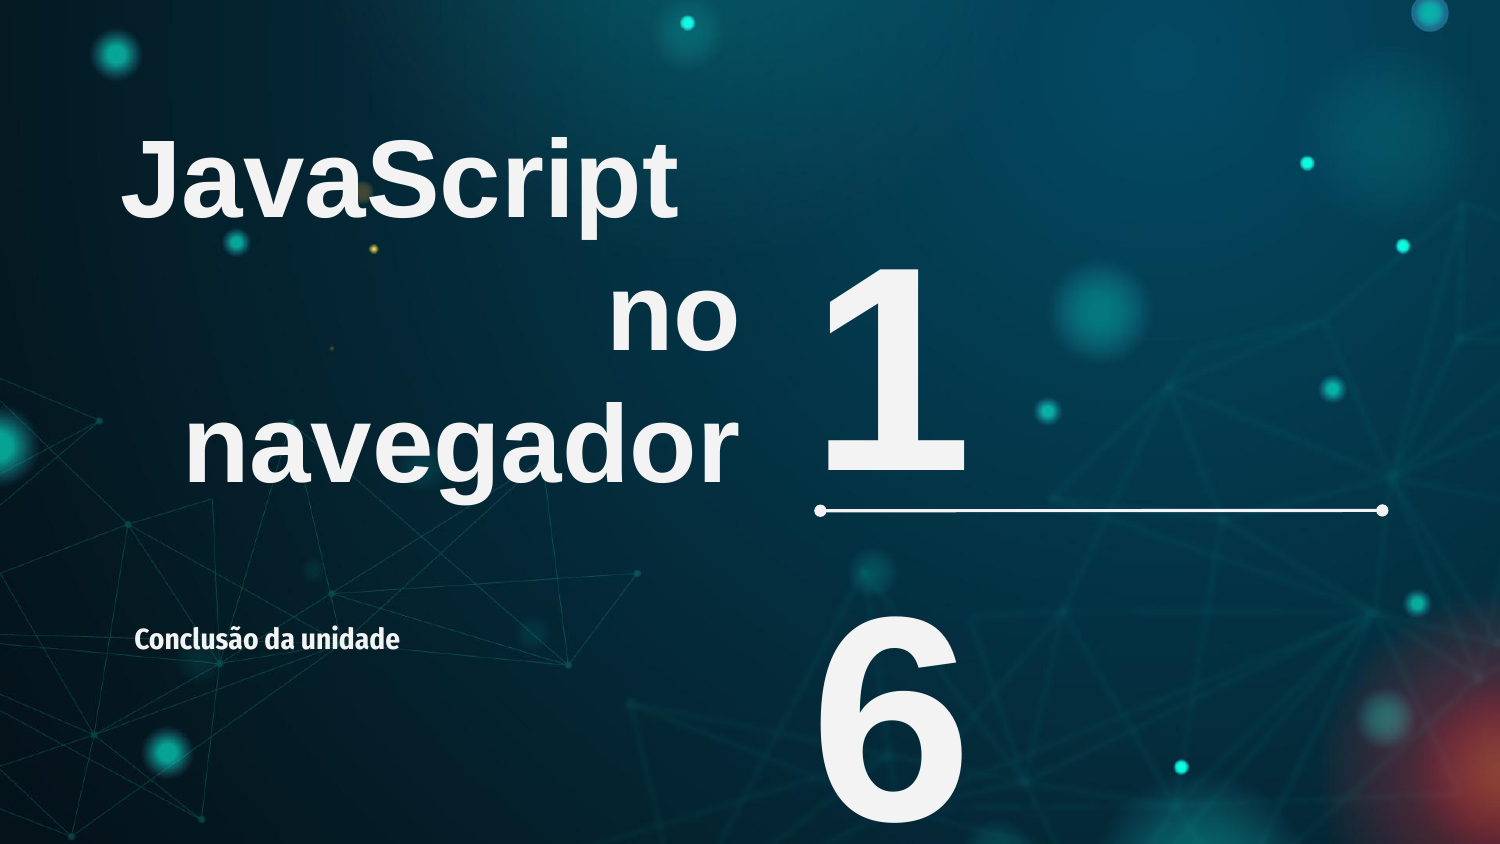

# JavaScript   no navegador

16
Conclusão da unidade